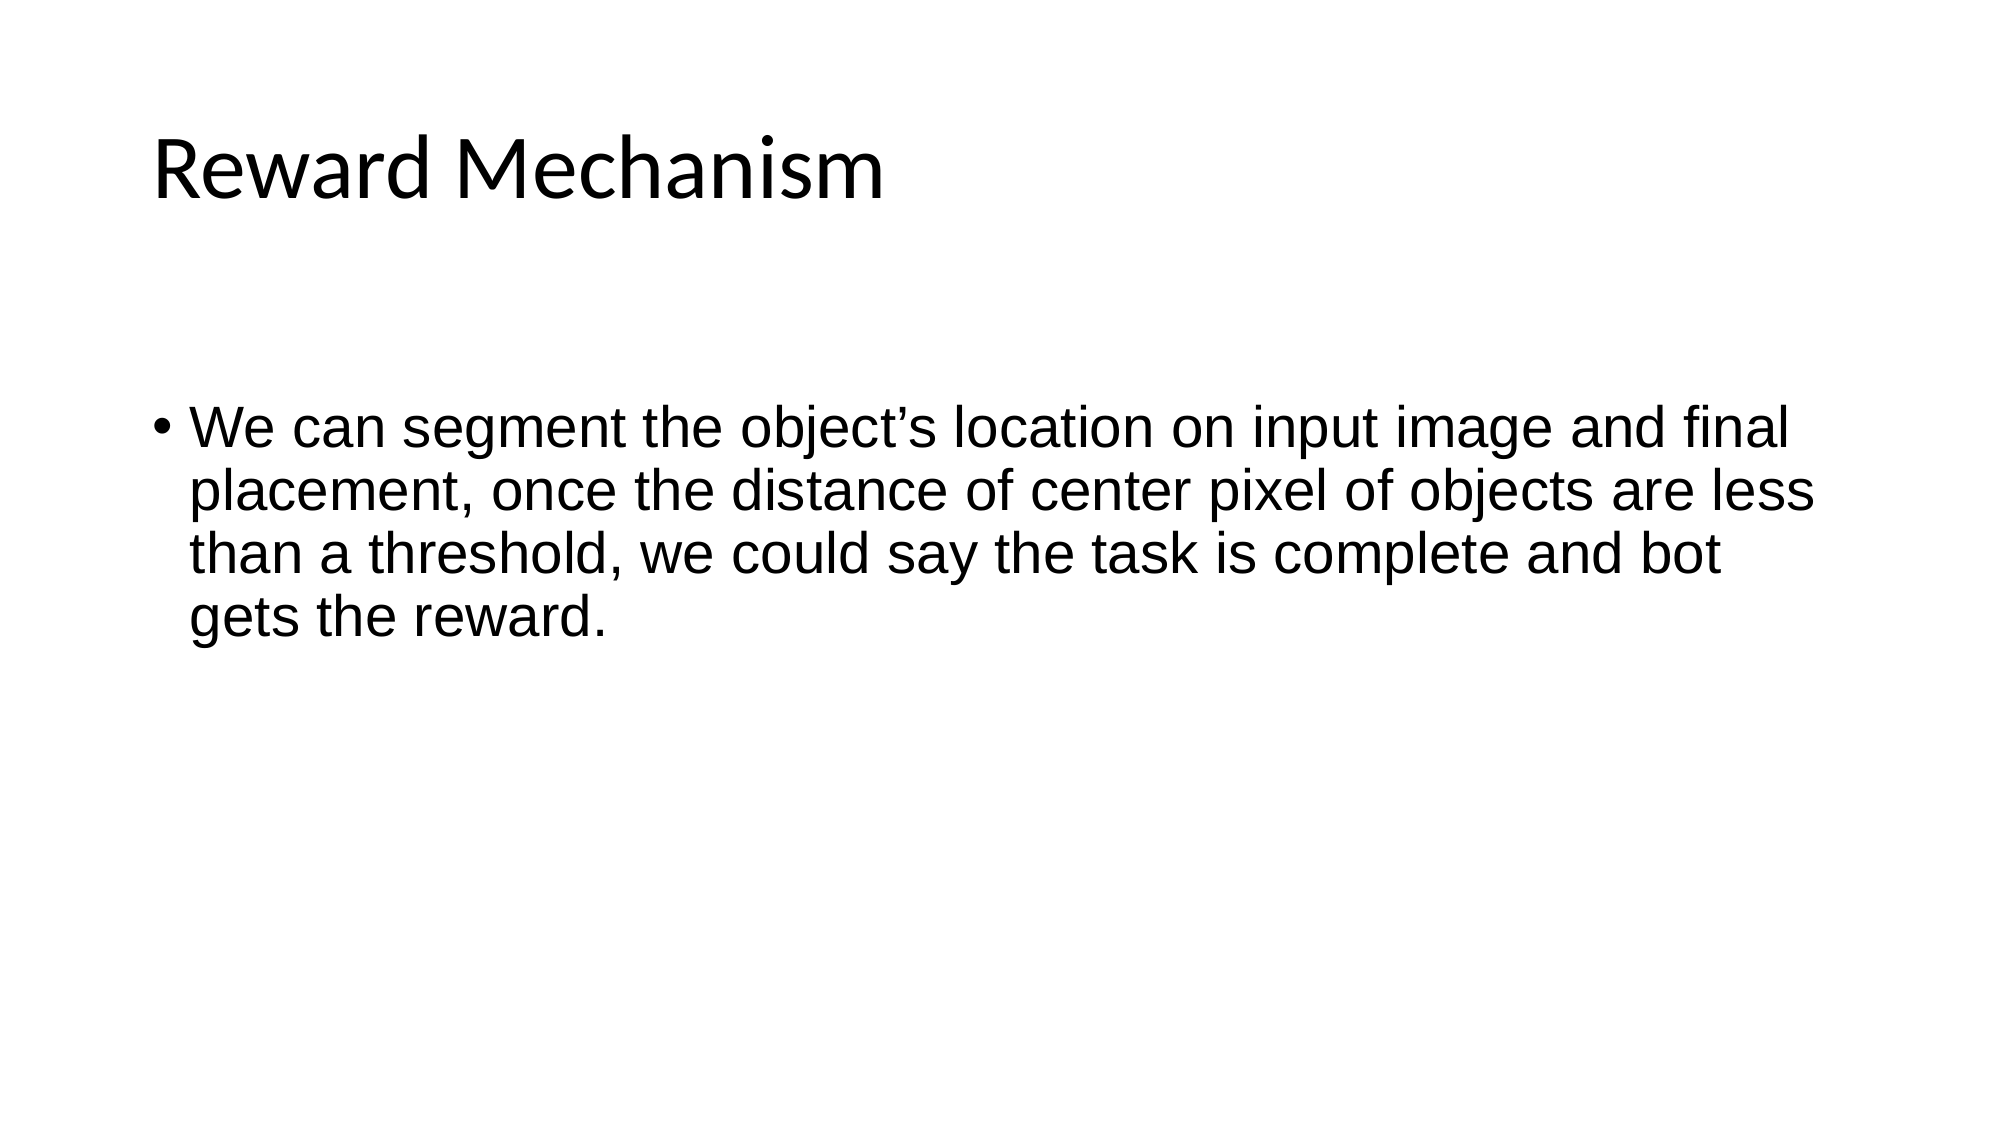

# Reward Mechanism

We can segment the object’s location on input image and final placement, once the distance of center pixel of objects are less than a threshold, we could say the task is complete and bot gets the reward.